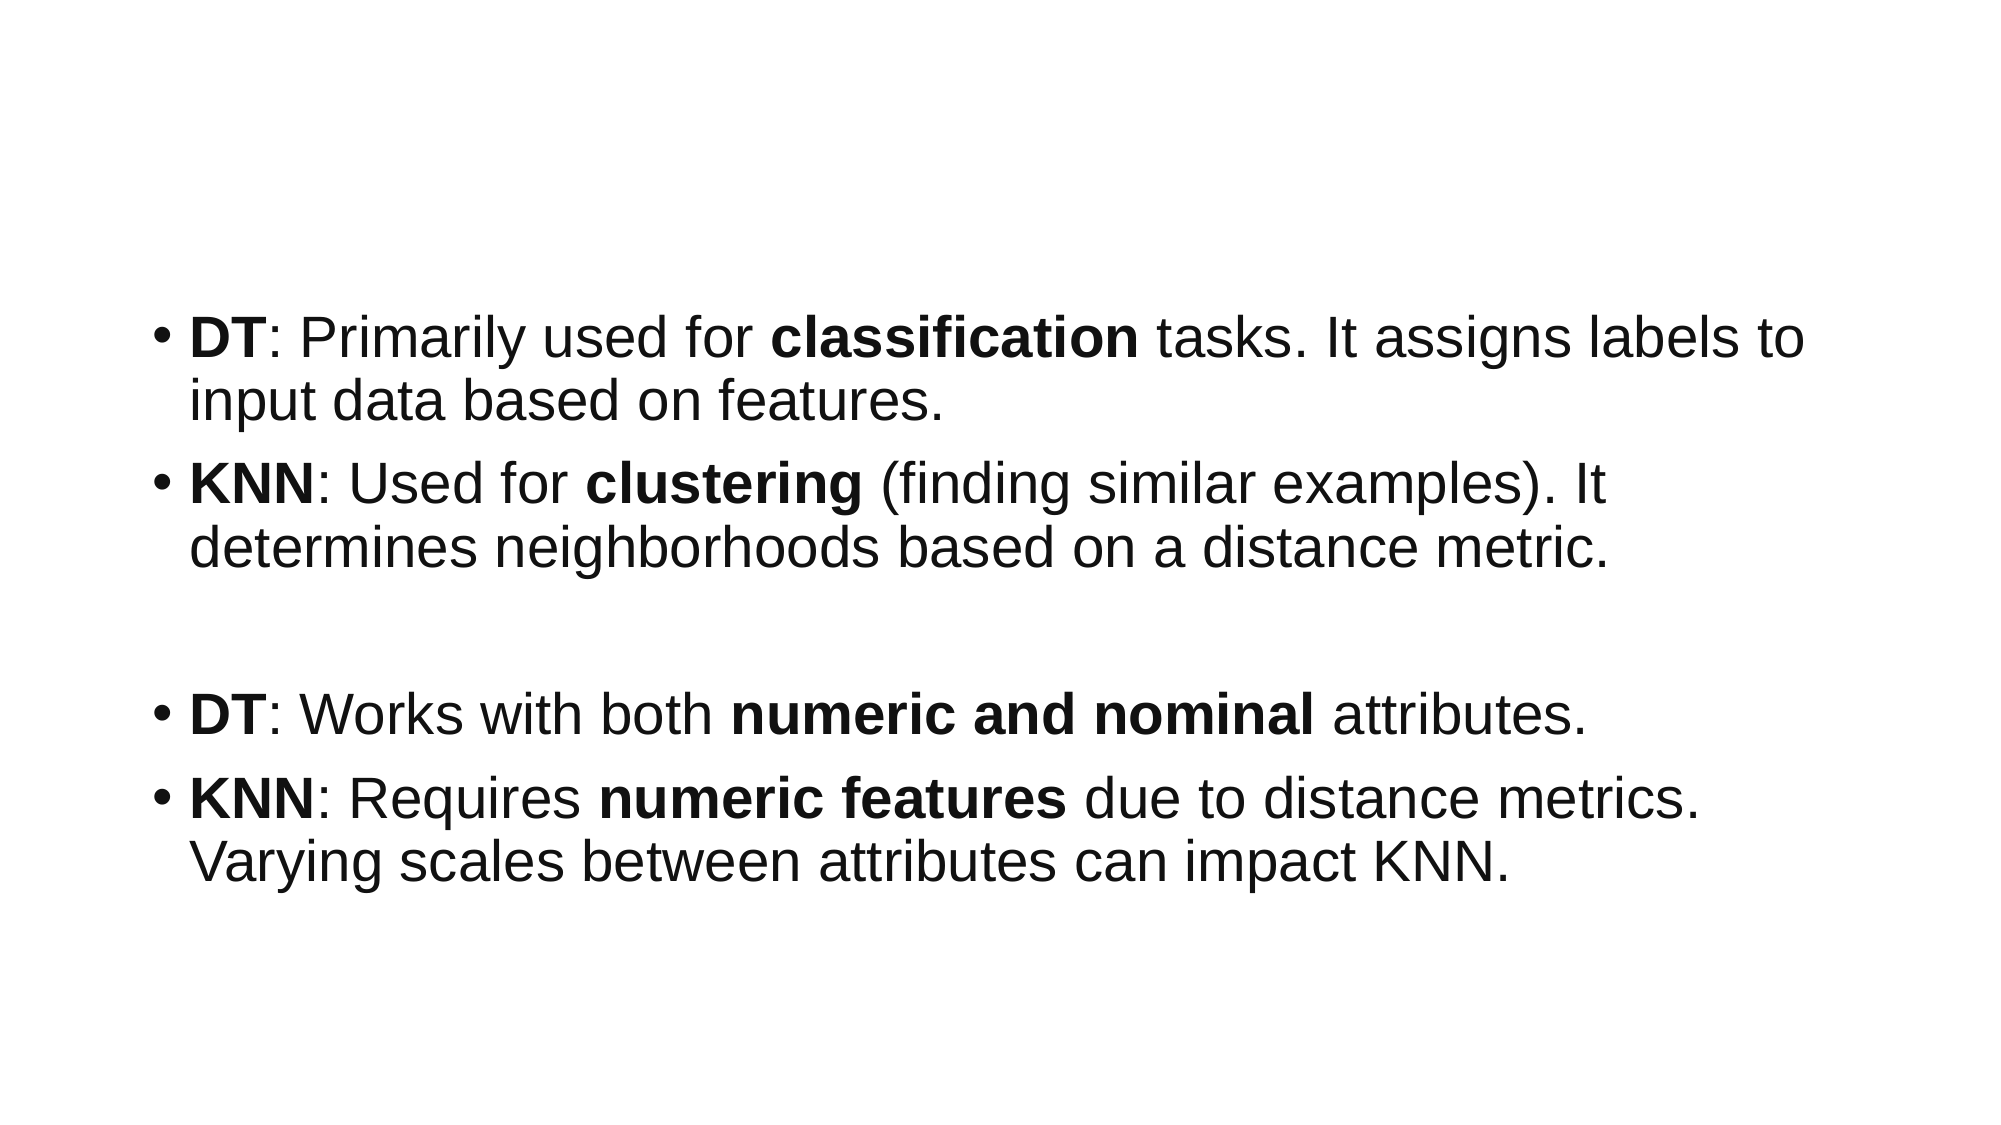

#
DT: Primarily used for classification tasks. It assigns labels to input data based on features.
KNN: Used for clustering (finding similar examples). It determines neighborhoods based on a distance metric.

DT: Works with both numeric and nominal attributes.
KNN: Requires numeric features due to distance metrics. Varying scales between attributes can impact KNN.